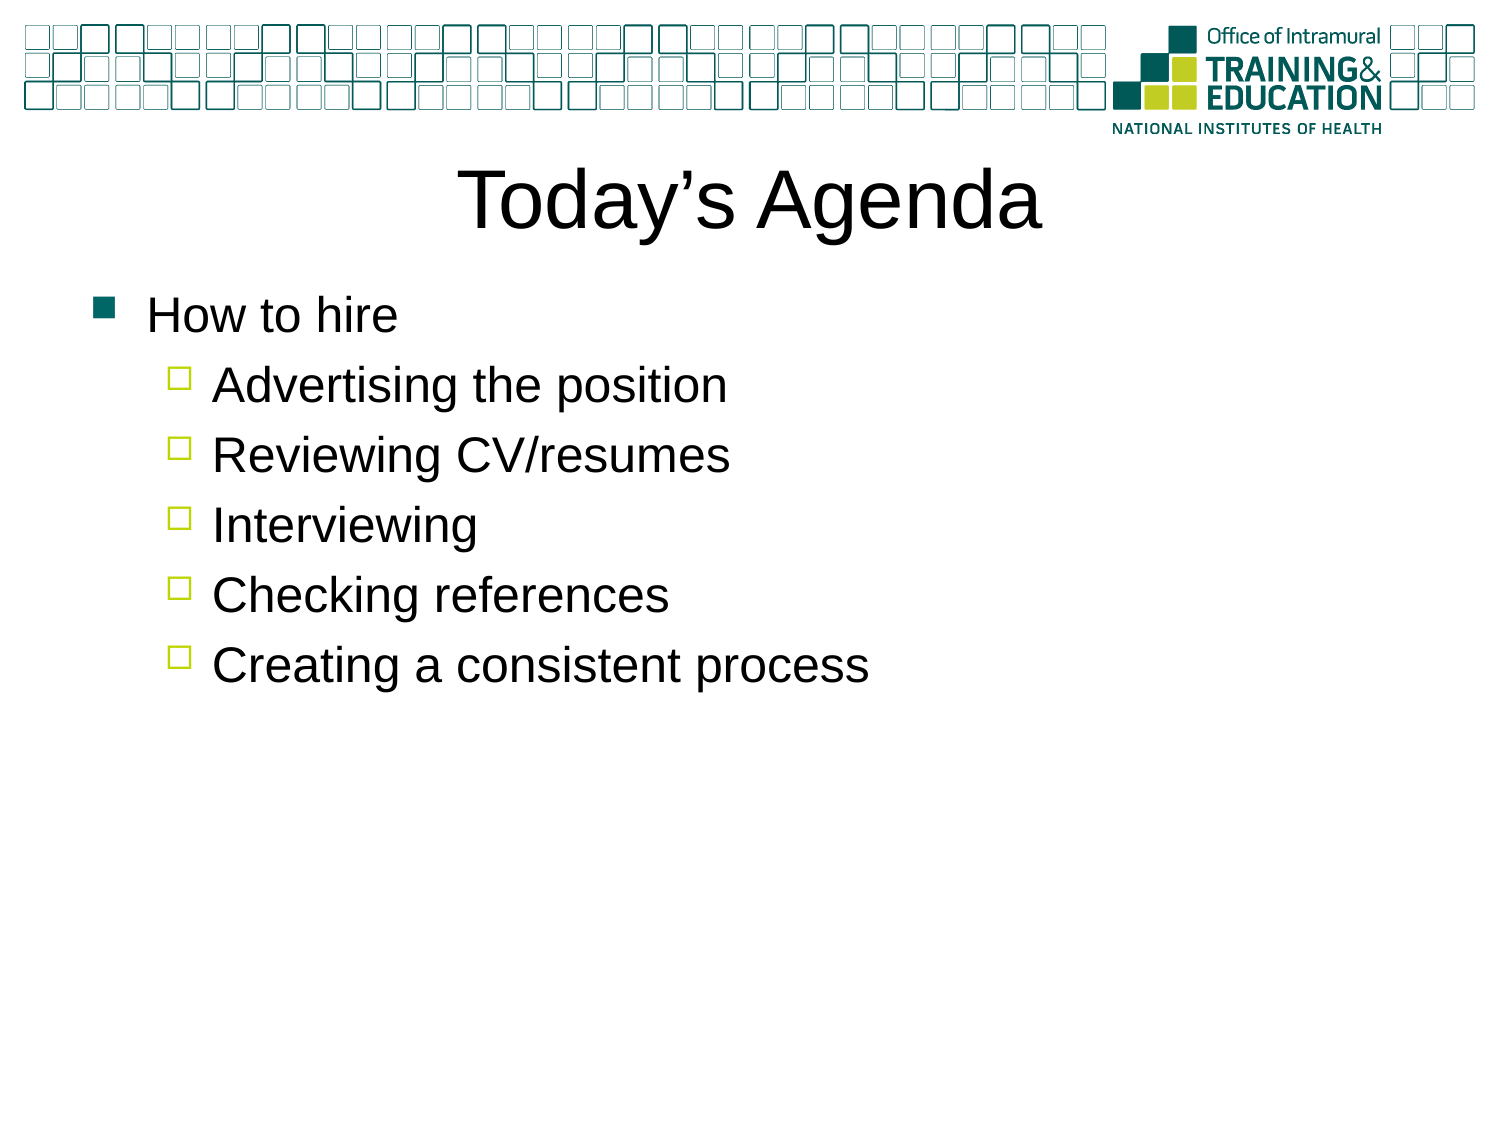

# Today’s Agenda
How to hire
Advertising the position
Reviewing CV/resumes
Interviewing
Checking references
Creating a consistent process